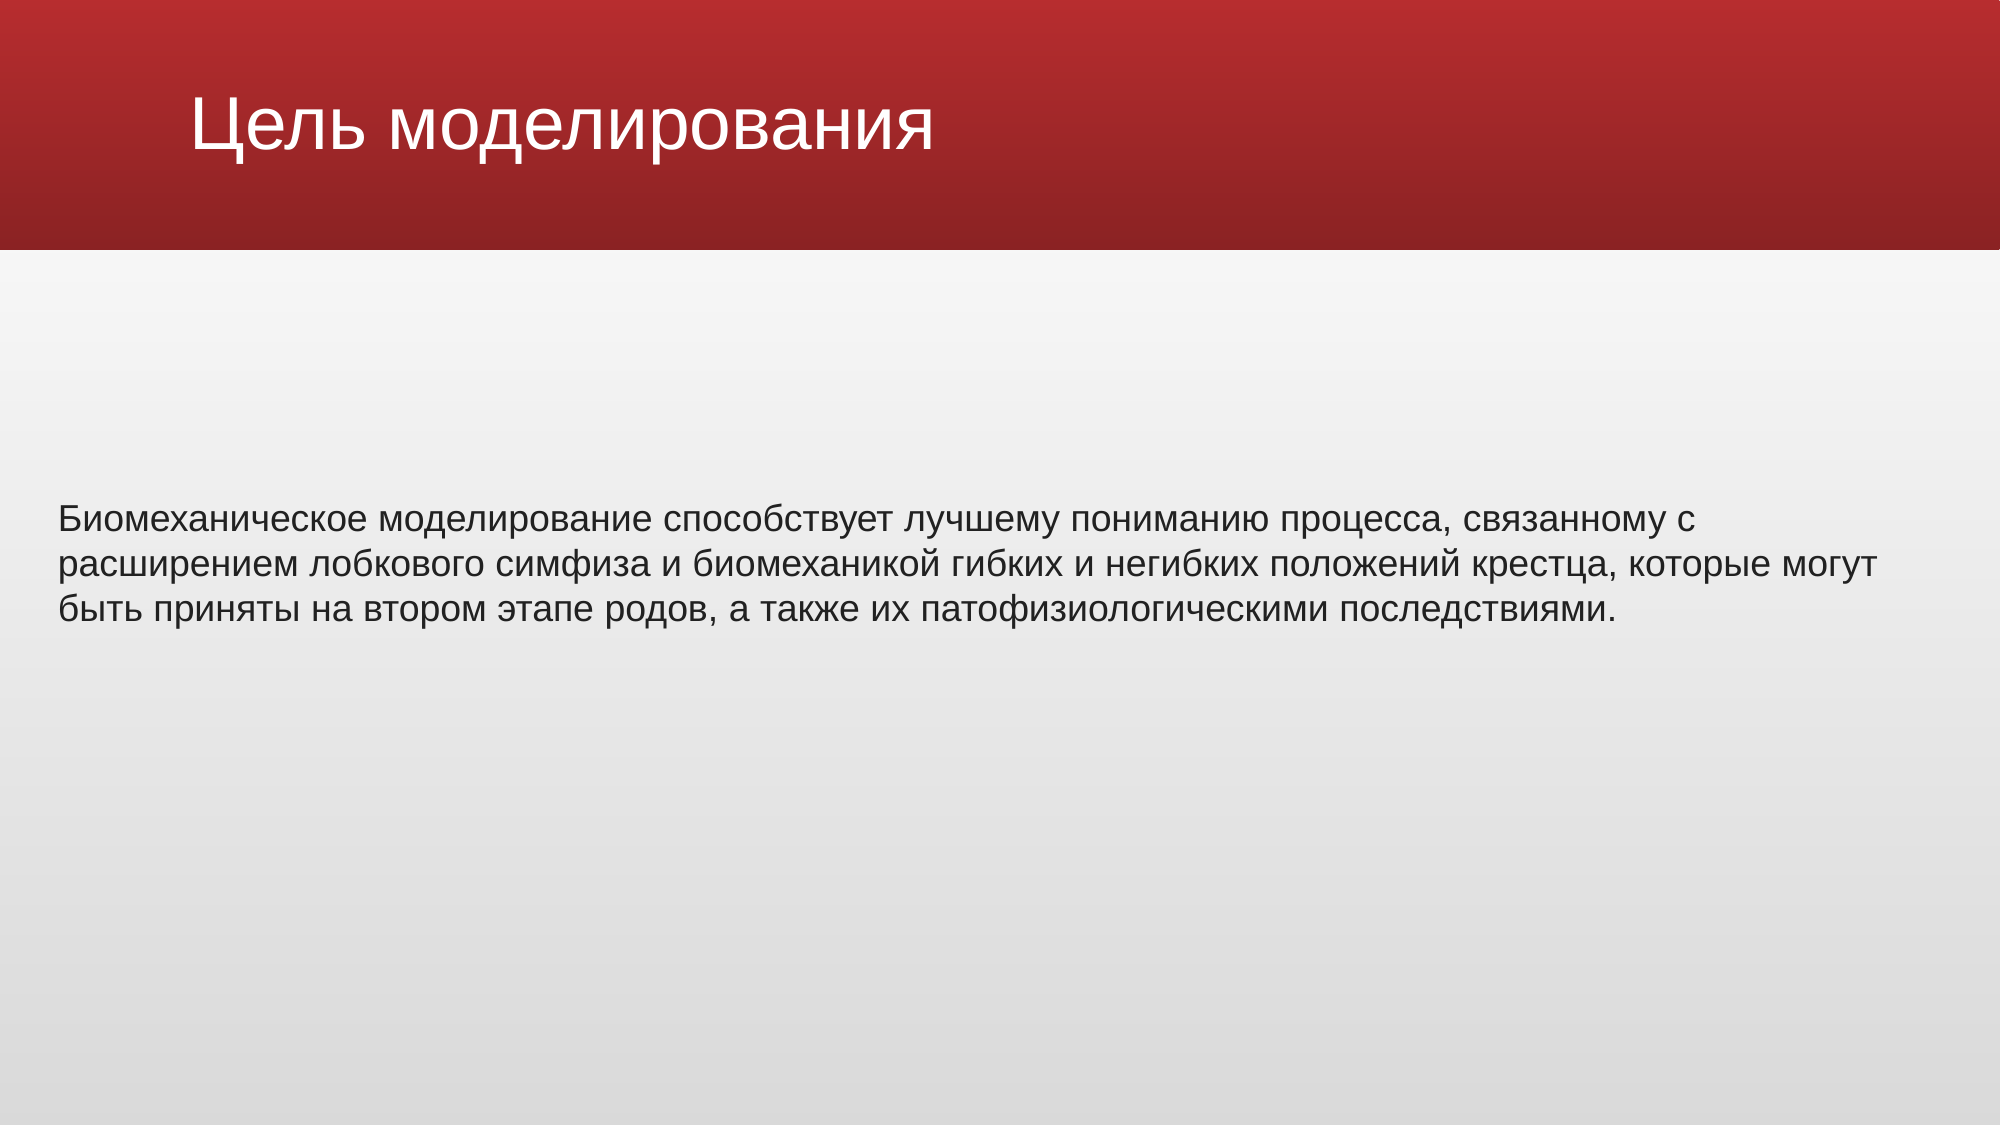

# Цель моделирования
Биомеханическое моделирование способствует лучшему пониманию процесса, связанному с расширением лобкового симфиза и биомеханикой гибких и негибких положений крестца, которые могут быть приняты на втором этапе родов, а также их патофизиологическими последствиями.